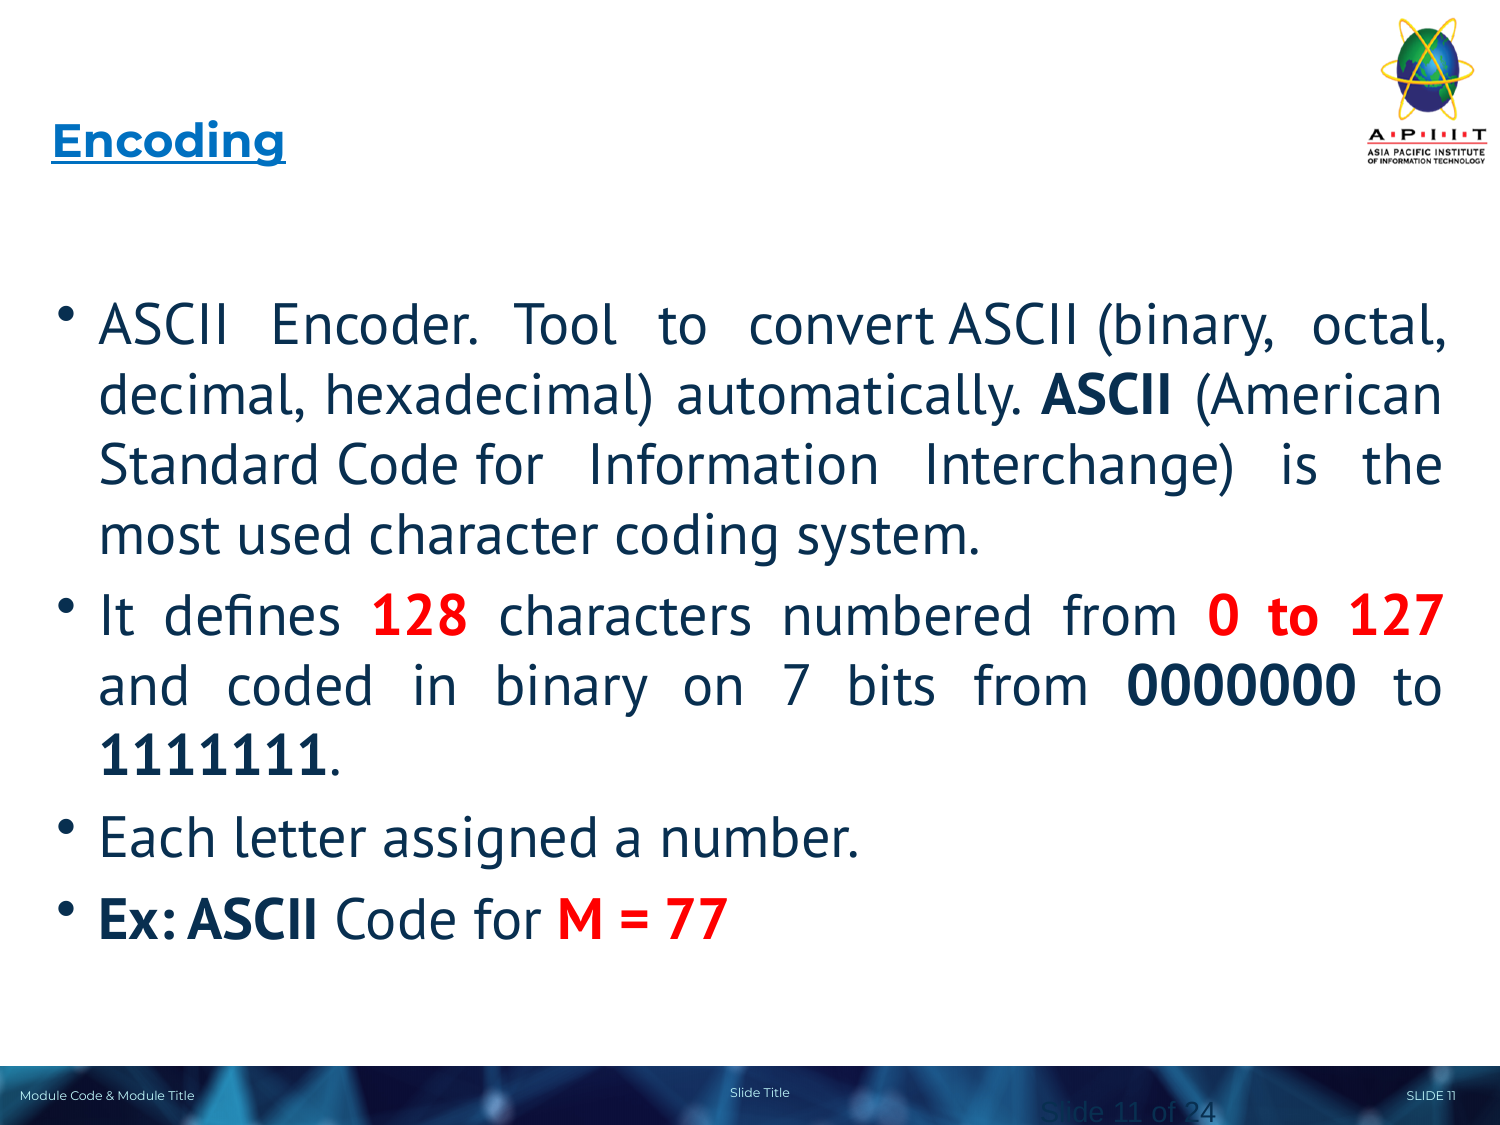

# Encoding
ASCII Encoder. Tool to convert ASCII (binary, octal, decimal, hexadecimal) automatically. ASCII (American Standard Code for Information Interchange) is the most used character coding system.
It defines 128 characters numbered from 0 to 127 and coded in binary on 7 bits from 0000000 to 1111111.
Each letter assigned a number.
Ex: ASCII Code for M = 77
Slide 11 of 24